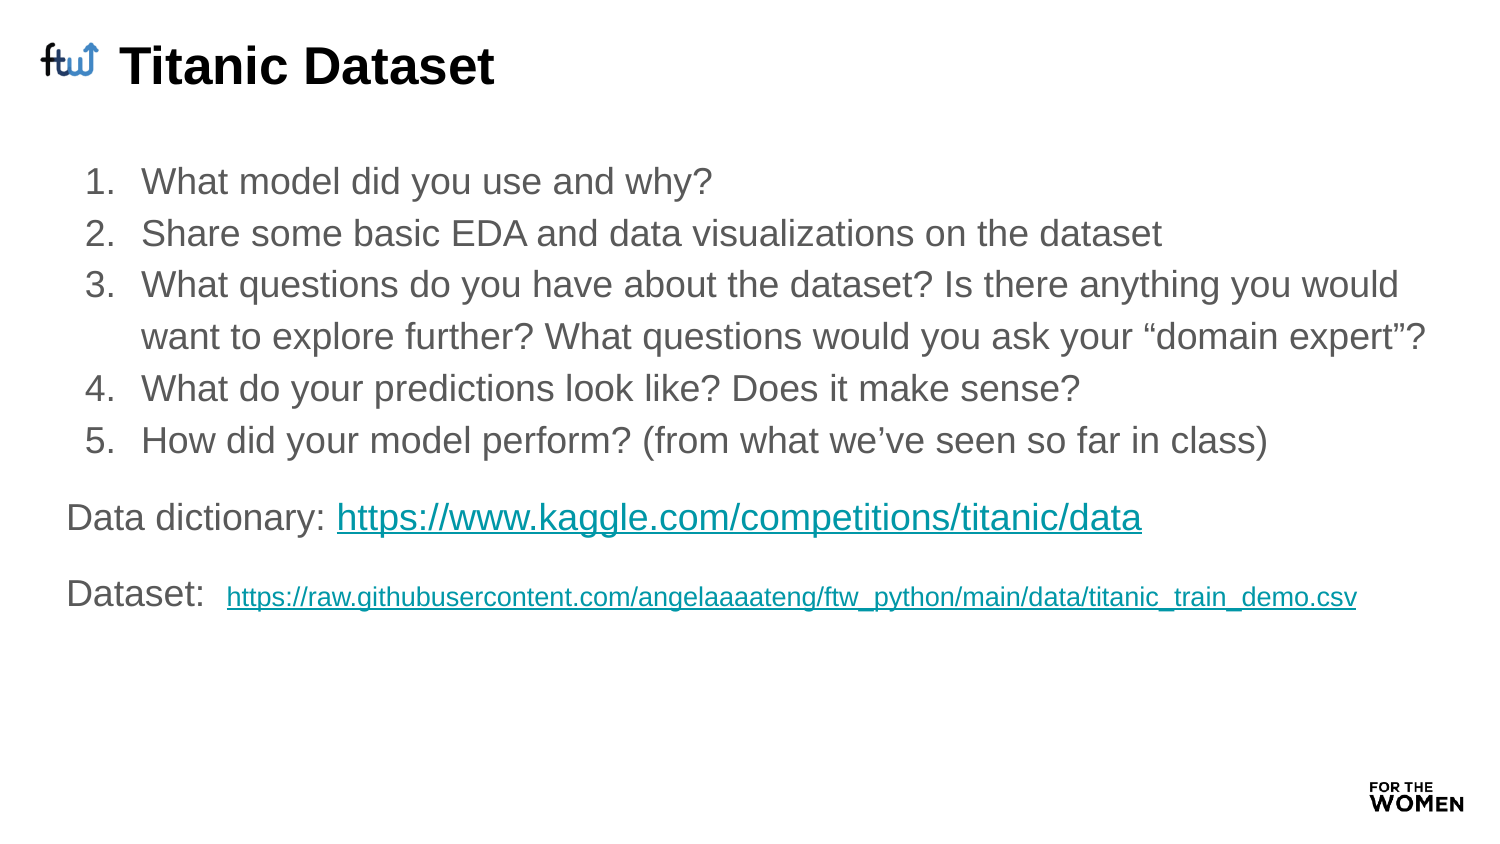

# Titanic Dataset
What model did you use and why?
Share some basic EDA and data visualizations on the dataset
What questions do you have about the dataset? Is there anything you would want to explore further? What questions would you ask your “domain expert”?
What do your predictions look like? Does it make sense?
How did your model perform? (from what we’ve seen so far in class)
Data dictionary: https://www.kaggle.com/competitions/titanic/data
Dataset:  https://raw.githubusercontent.com/angelaaaateng/ftw_python/main/data/titanic_train_demo.csv